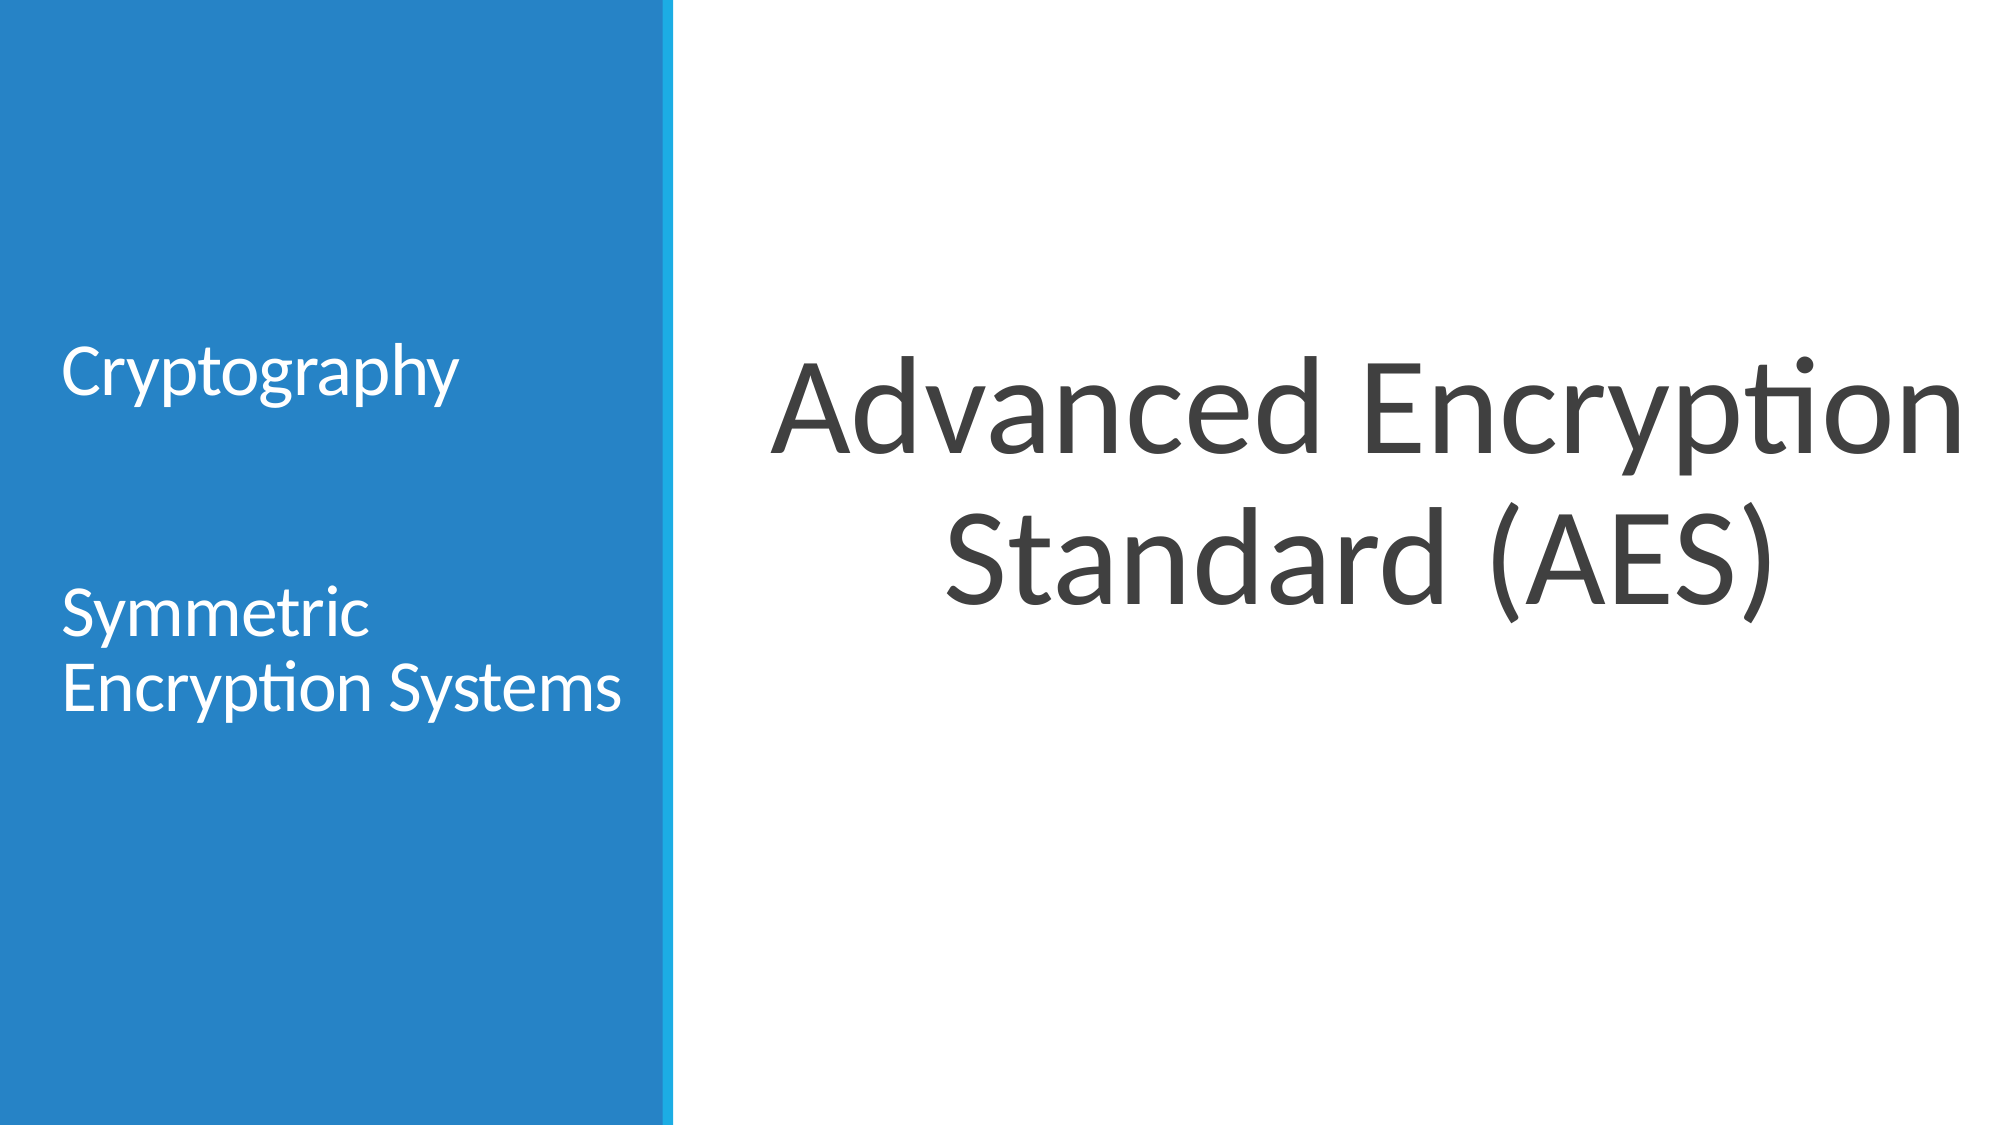

# Cryptography
Advanced Encryption Standard (AES)
Symmetric Encryption Systems